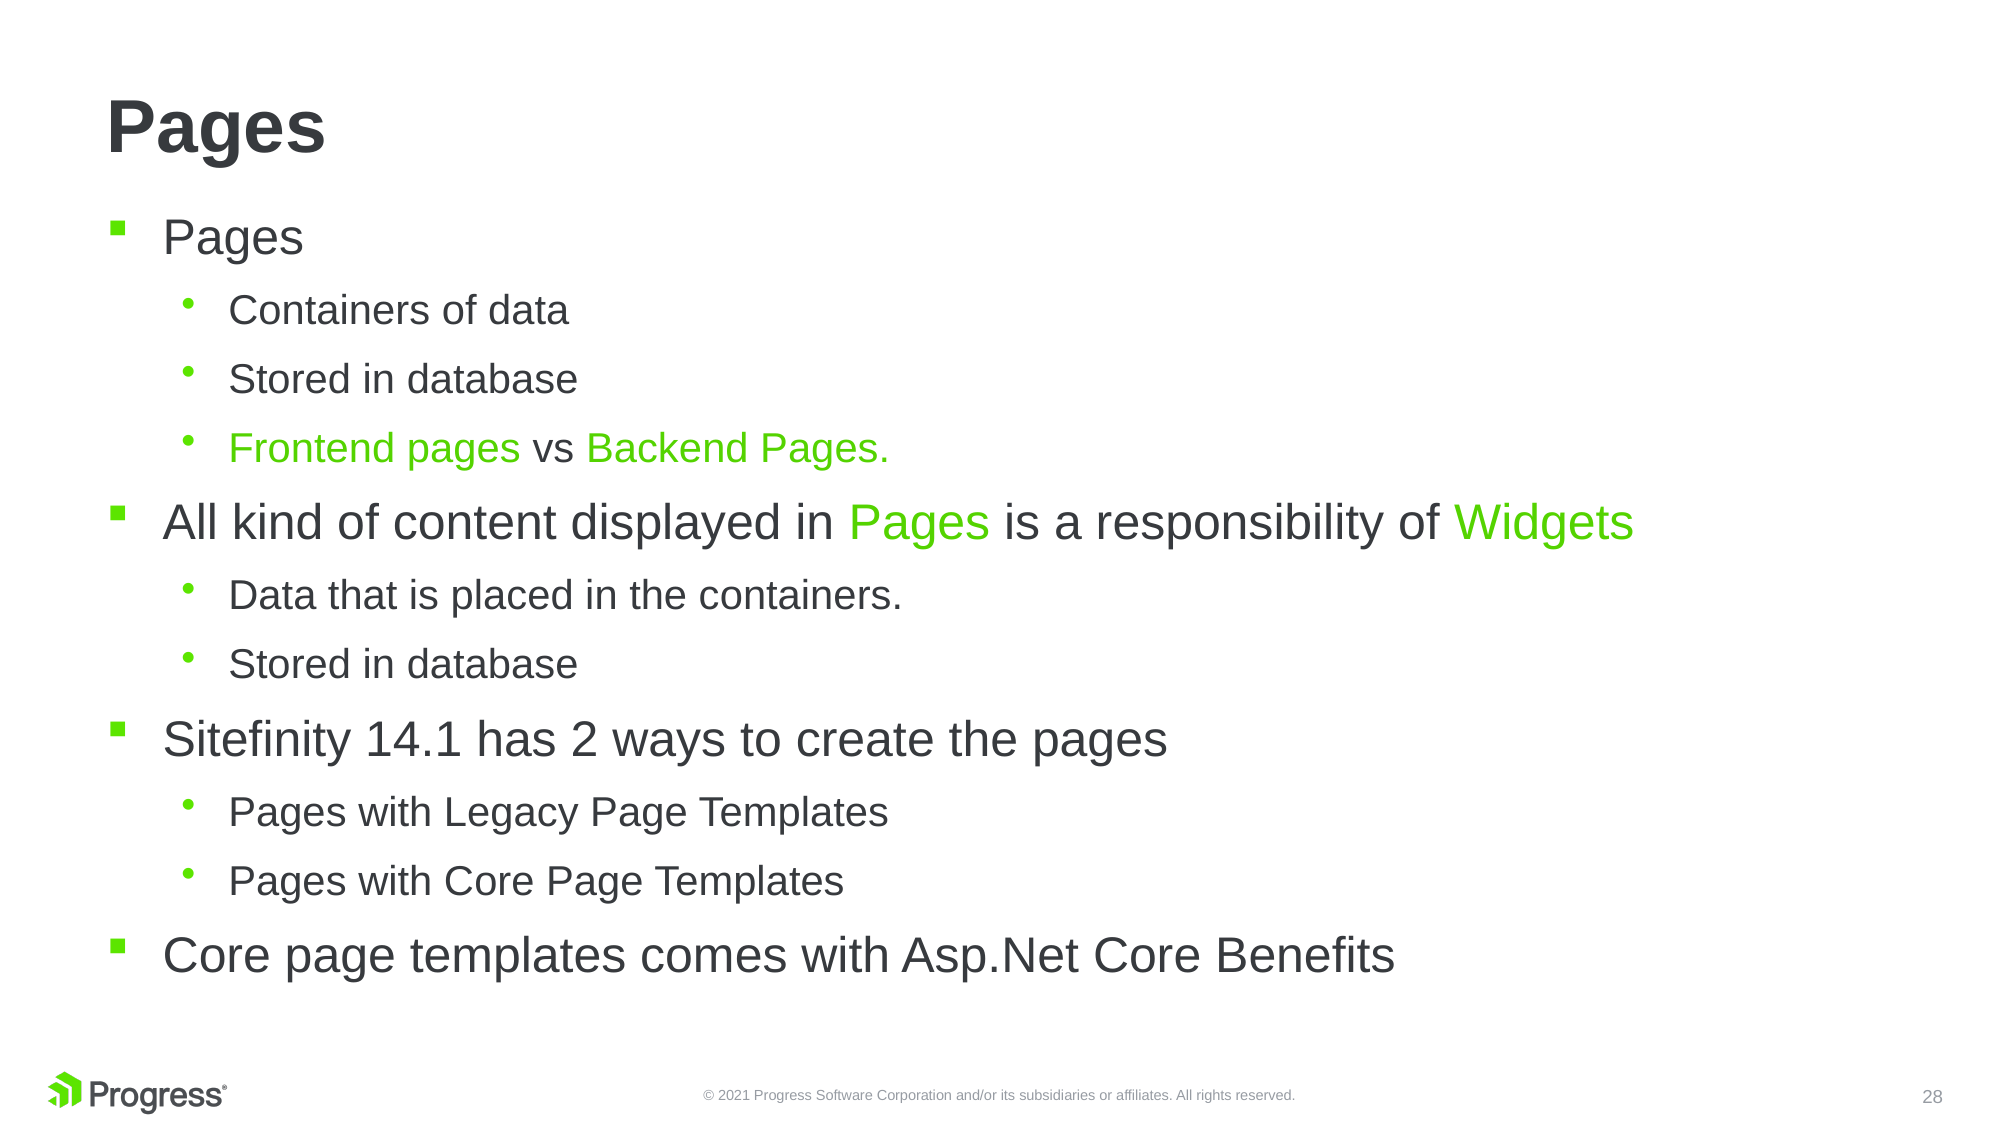

# Pages
Pages
Containers of data
Stored in database
Frontend pages vs Backend Pages.
All kind of content displayed in Pages is a responsibility of Widgets
Data that is placed in the containers.
Stored in database
Sitefinity 14.1 has 2 ways to create the pages
Pages with Legacy Page Templates
Pages with Core Page Templates
Core page templates comes with Asp.Net Core Benefits

You will learn more about Widgets later.